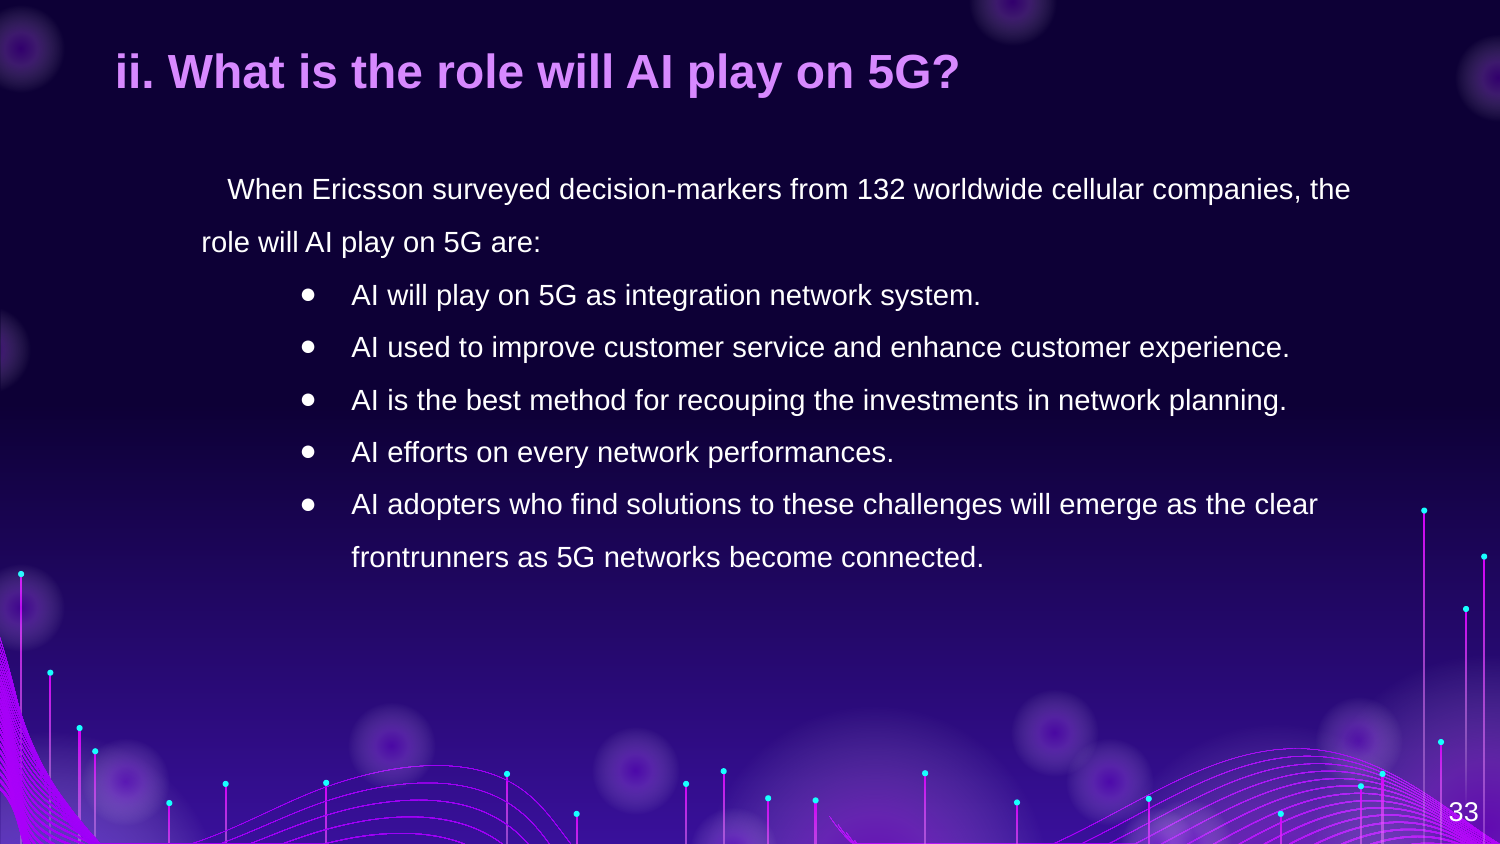

# ii. What is the role will AI play on 5G?
   When Ericsson surveyed decision-markers from 132 worldwide cellular companies, the role will AI play on 5G are:
AI will play on 5G as integration network system.
AI used to improve customer service and enhance customer experience.
AI is the best method for recouping the investments in network planning.
AI efforts on every network performances.
AI adopters who find solutions to these challenges will emerge as the clear frontrunners as 5G networks become connected.
33